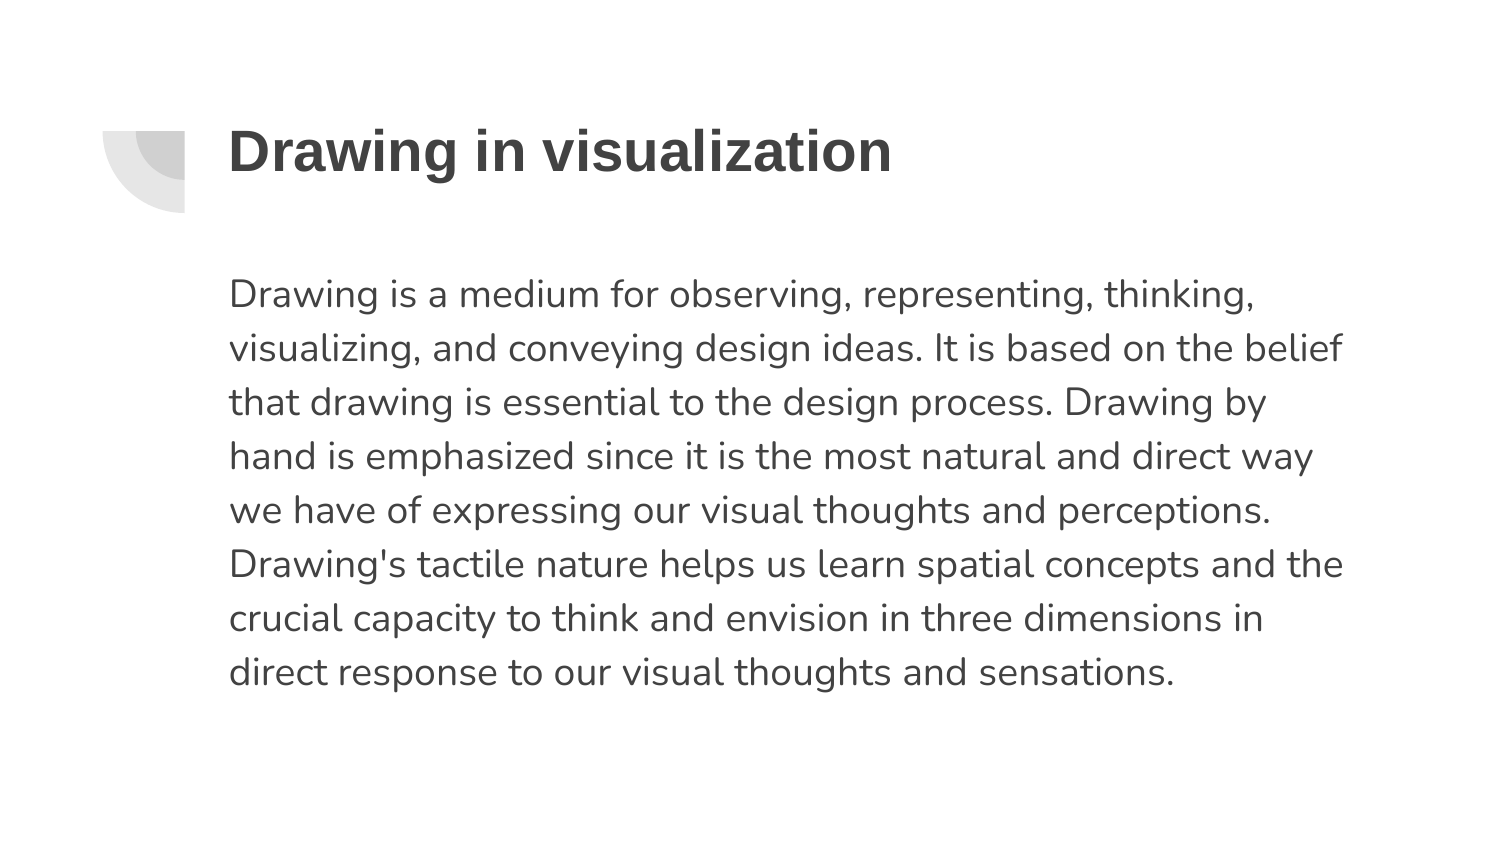

# Drawing in visualization
Drawing is a medium for observing, representing, thinking, visualizing, and conveying design ideas. It is based on the belief that drawing is essential to the design process. Drawing by hand is emphasized since it is the most natural and direct way we have of expressing our visual thoughts and perceptions. Drawing's tactile nature helps us learn spatial concepts and the crucial capacity to think and envision in three dimensions in direct response to our visual thoughts and sensations.